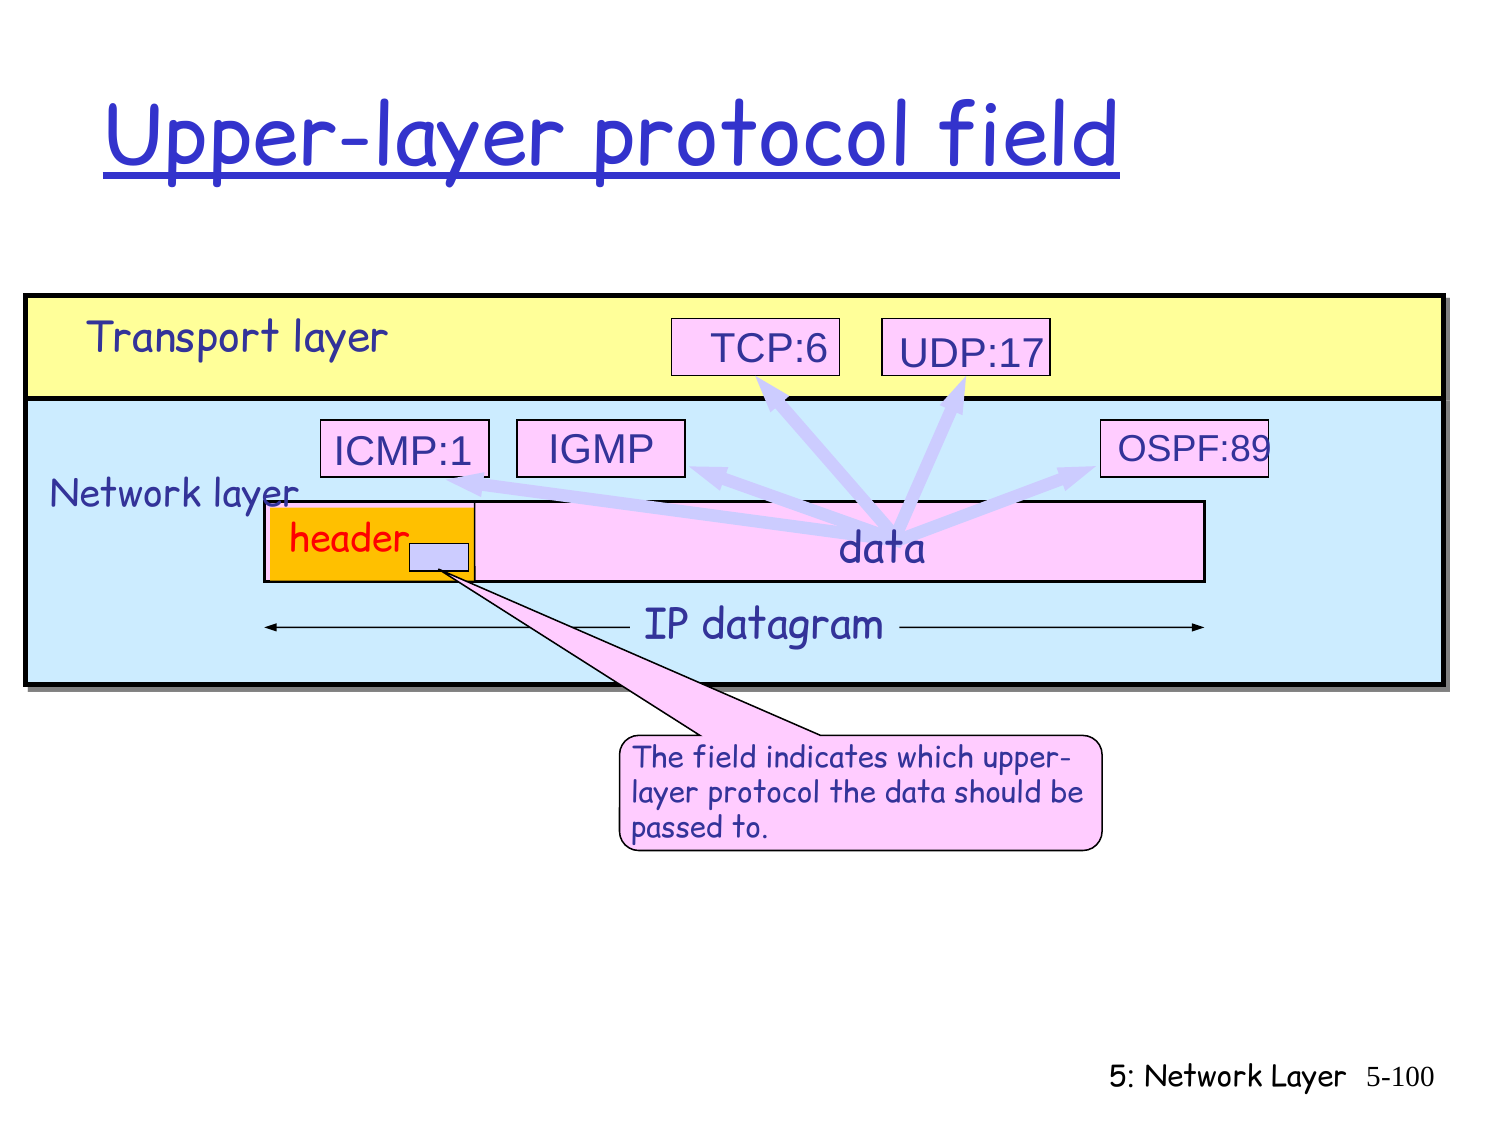

# Upper-layer protocol field

Transport layer
TCP:6

UDP:17

IGMP
ICMP:1
OSPF:89

Network layer

header

data

The field indicates which upper-layer protocol the data should be passed to.

IP datagram

5: Network Layer
5-100